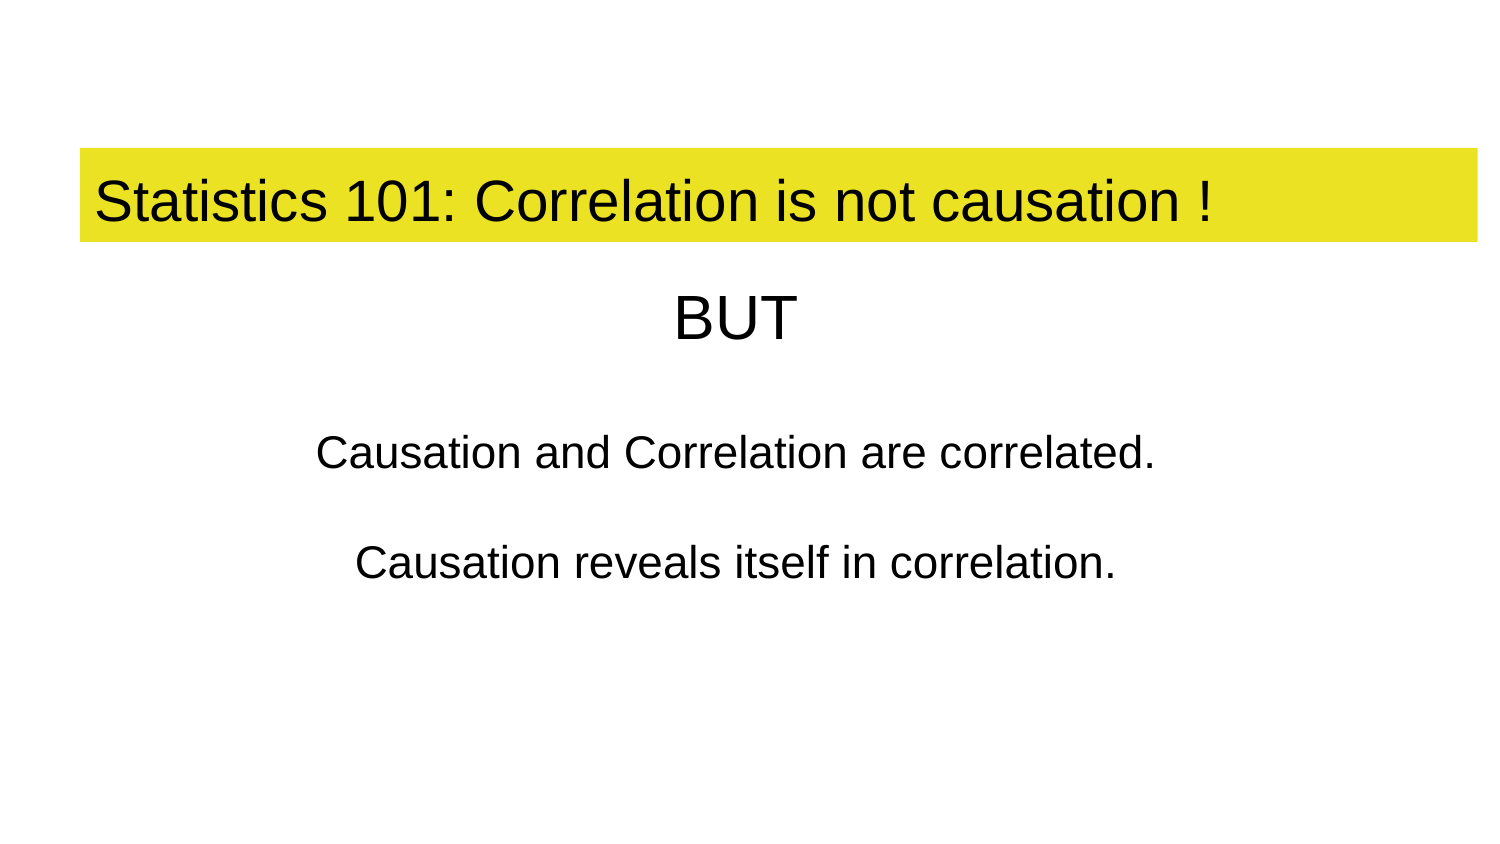

# Statistics 101: Correlation is not causation !
BUT
Causation and Correlation are correlated.

Causation reveals itself in correlation.